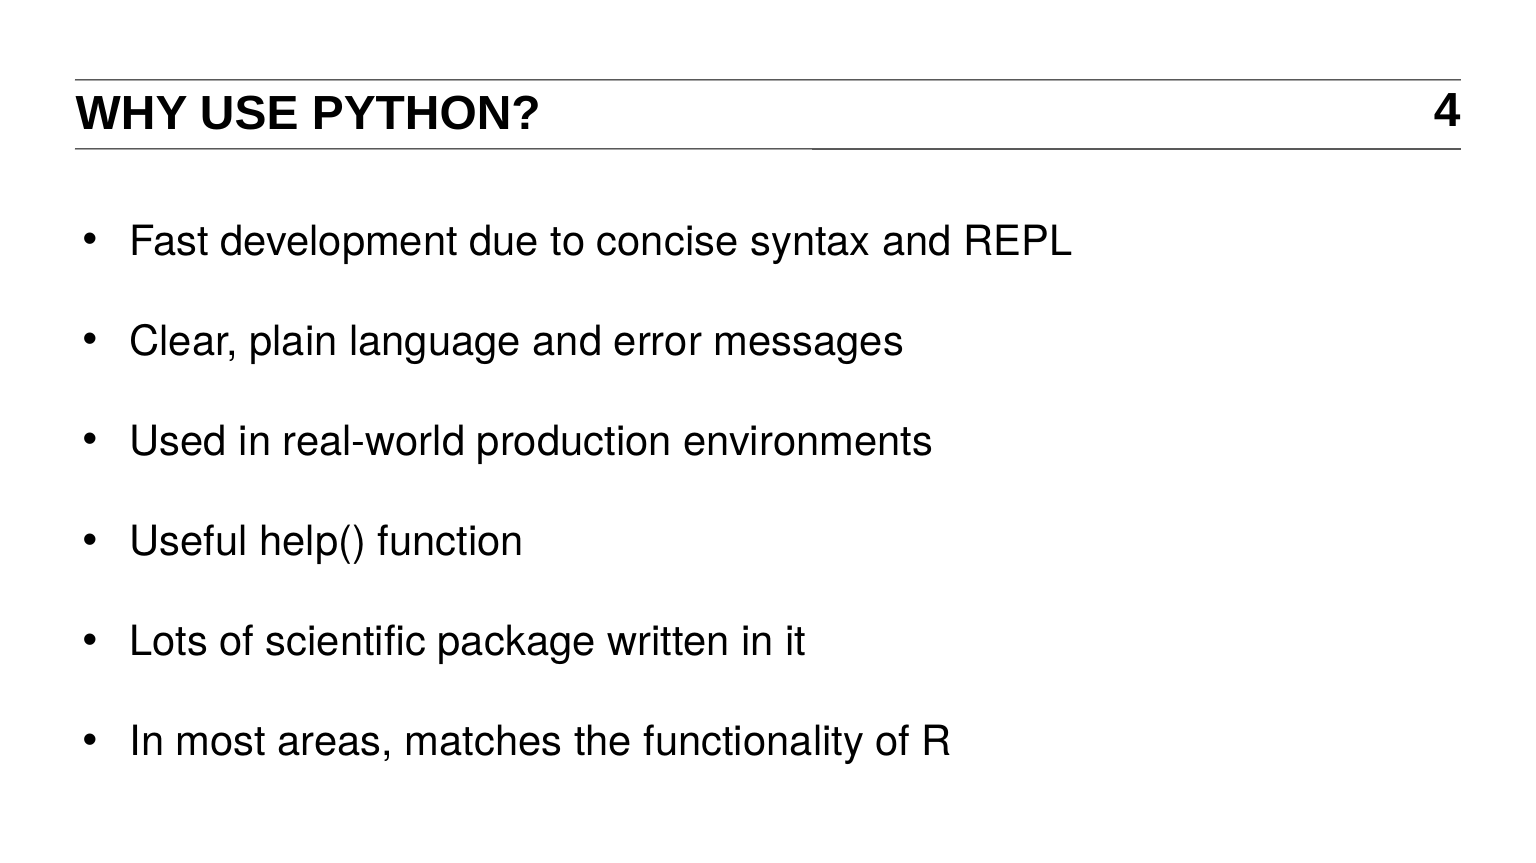

Why use python?

4
Fast development due to concise syntax and REPL

Clear, plain language and error messages

Used in real-world production environments

Useful help() function

Lots of scientific package written in it

In most areas, matches the functionality of R